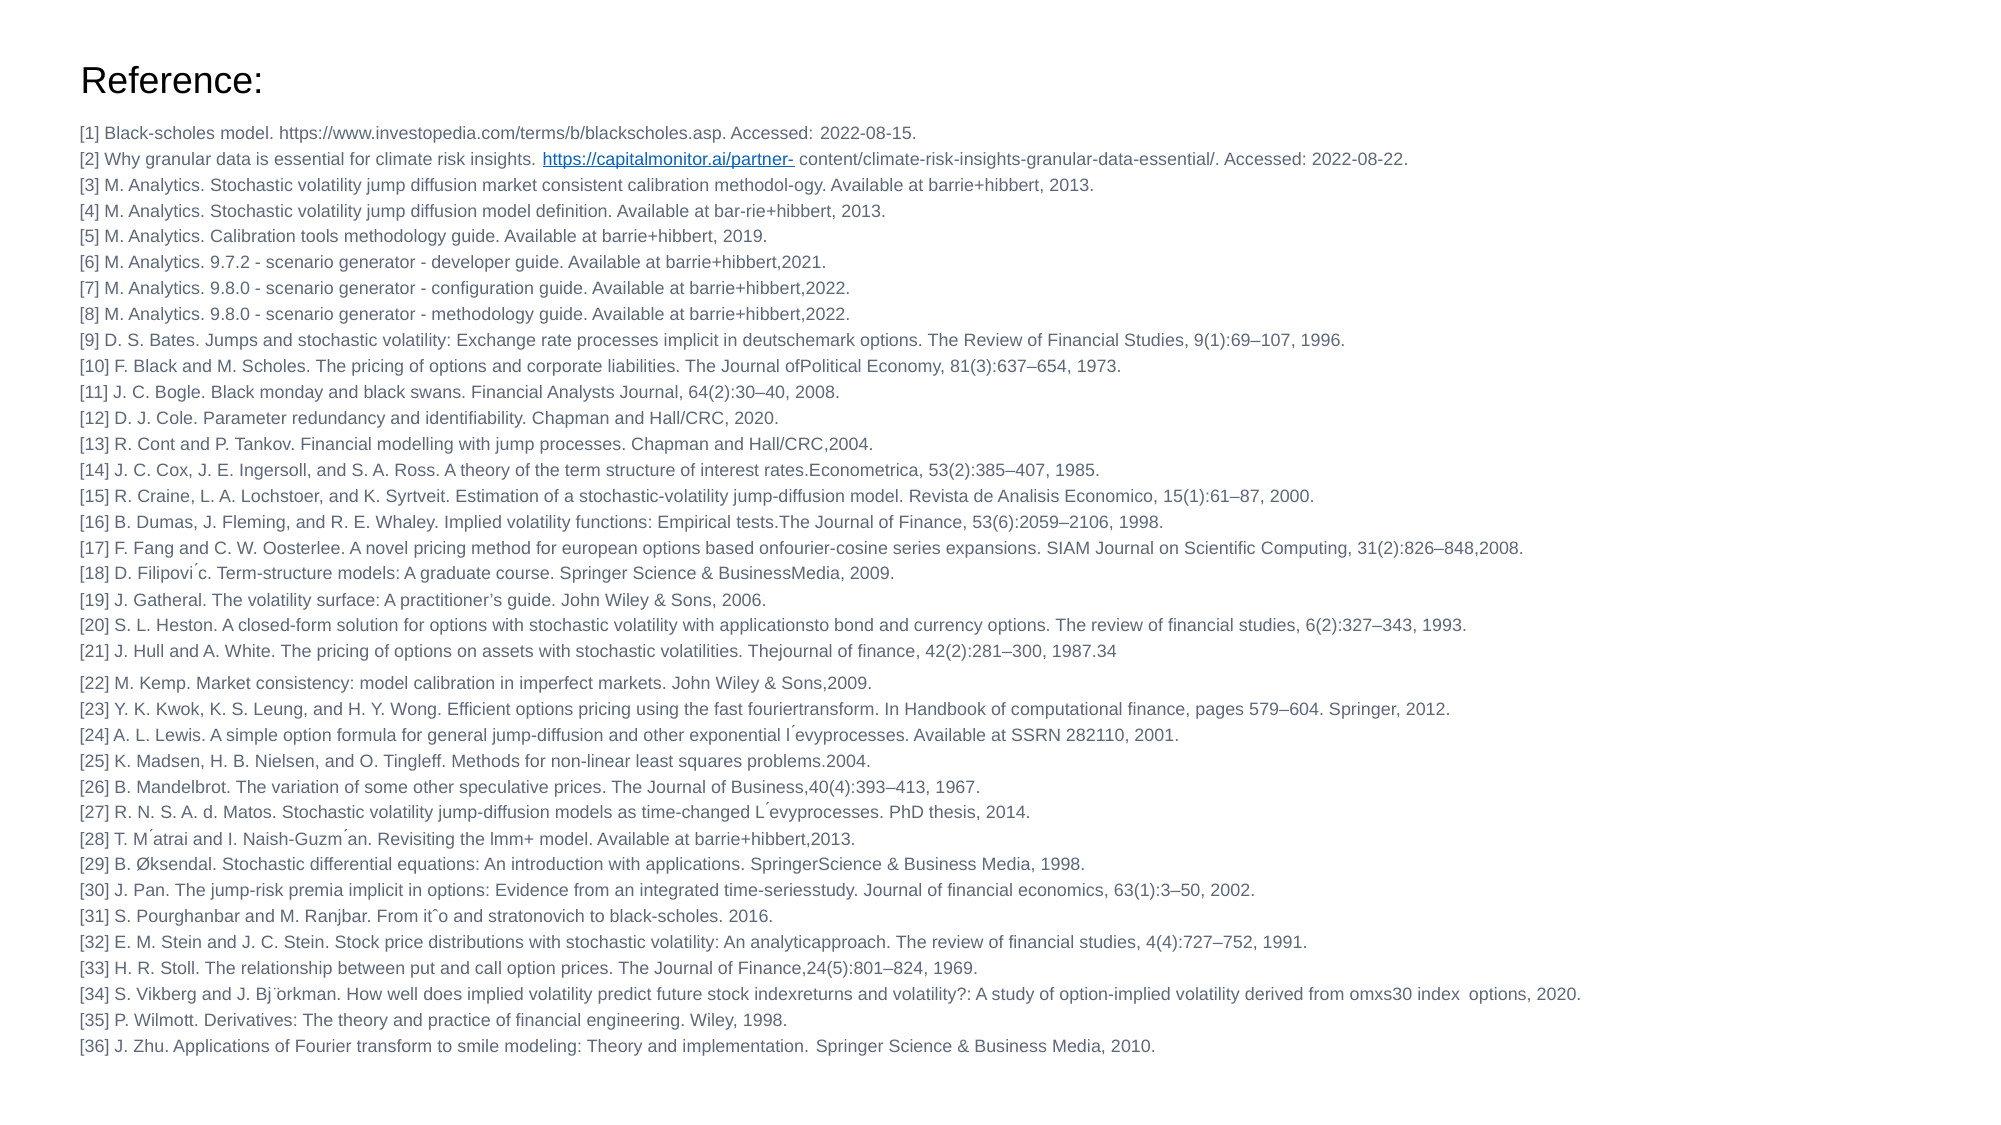

Reference:
[1] Black-scholes model. https://www.investopedia.com/terms/b/blackscholes.asp. Accessed: 2022-08-15.
[2] Why granular data is essential for climate risk insights. https://capitalmonitor.ai/partner- content/climate-risk-insights-granular-data-essential/. Accessed: 2022-08-22.
[3] M. Analytics. Stochastic volatility jump diffusion market consistent calibration methodol-ogy. Available at barrie+hibbert, 2013.
[4] M. Analytics. Stochastic volatility jump diffusion model definition. Available at bar-rie+hibbert, 2013.
[5] M. Analytics. Calibration tools methodology guide. Available at barrie+hibbert, 2019.
[6] M. Analytics. 9.7.2 - scenario generator - developer guide. Available at barrie+hibbert,2021.
[7] M. Analytics. 9.8.0 - scenario generator - configuration guide. Available at barrie+hibbert,2022.
[8] M. Analytics. 9.8.0 - scenario generator - methodology guide. Available at barrie+hibbert,2022.
[9] D. S. Bates. Jumps and stochastic volatility: Exchange rate processes implicit in deutschemark options. The Review of Financial Studies, 9(1):69–107, 1996.
[10] F. Black and M. Scholes. The pricing of options and corporate liabilities. The Journal ofPolitical Economy, 81(3):637–654, 1973.
[11] J. C. Bogle. Black monday and black swans. Financial Analysts Journal, 64(2):30–40, 2008.
[12] D. J. Cole. Parameter redundancy and identifiability. Chapman and Hall/CRC, 2020.
[13] R. Cont and P. Tankov. Financial modelling with jump processes. Chapman and Hall/CRC,2004.
[14] J. C. Cox, J. E. Ingersoll, and S. A. Ross. A theory of the term structure of interest rates.Econometrica, 53(2):385–407, 1985.
[15] R. Craine, L. A. Lochstoer, and K. Syrtveit. Estimation of a stochastic-volatility jump-diffusion model. Revista de Analisis Economico, 15(1):61–87, 2000.
[16] B. Dumas, J. Fleming, and R. E. Whaley. Implied volatility functions: Empirical tests.The Journal of Finance, 53(6):2059–2106, 1998.
[17] F. Fang and C. W. Oosterlee. A novel pricing method for european options based onfourier-cosine series expansions. SIAM Journal on Scientific Computing, 31(2):826–848,2008.
[18] D. Filipovi ́c. Term-structure models: A graduate course. Springer Science & BusinessMedia, 2009.
[19] J. Gatheral. The volatility surface: A practitioner’s guide. John Wiley & Sons, 2006.
[20] S. L. Heston. A closed-form solution for options with stochastic volatility with applicationsto bond and currency options. The review of financial studies, 6(2):327–343, 1993.
[21] J. Hull and A. White. The pricing of options on assets with stochastic volatilities. Thejournal of finance, 42(2):281–300, 1987.34
[22] M. Kemp. Market consistency: model calibration in imperfect markets. John Wiley & Sons,2009.
[23] Y. K. Kwok, K. S. Leung, and H. Y. Wong. Efficient options pricing using the fast fouriertransform. In Handbook of computational finance, pages 579–604. Springer, 2012.
[24] A. L. Lewis. A simple option formula for general jump-diffusion and other exponential l ́evyprocesses. Available at SSRN 282110, 2001.
[25] K. Madsen, H. B. Nielsen, and O. Tingleff. Methods for non-linear least squares problems.2004.
[26] B. Mandelbrot. The variation of some other speculative prices. The Journal of Business,40(4):393–413, 1967.
[27] R. N. S. A. d. Matos. Stochastic volatility jump-diffusion models as time-changed L ́evyprocesses. PhD thesis, 2014.
[28] T. M ́atrai and I. Naish-Guzm ́an. Revisiting the lmm+ model. Available at barrie+hibbert,2013.
[29] B. Øksendal. Stochastic differential equations: An introduction with applications. SpringerScience & Business Media, 1998.
[30] J. Pan. The jump-risk premia implicit in options: Evidence from an integrated time-seriesstudy. Journal of financial economics, 63(1):3–50, 2002.
[31] S. Pourghanbar and M. Ranjbar. From itˆo and stratonovich to black-scholes. 2016.
[32] E. M. Stein and J. C. Stein. Stock price distributions with stochastic volatility: An analyticapproach. The review of financial studies, 4(4):727–752, 1991.
[33] H. R. Stoll. The relationship between put and call option prices. The Journal of Finance,24(5):801–824, 1969.
[34] S. Vikberg and J. Bj ̈orkman. How well does implied volatility predict future stock indexreturns and volatility?: A study of option-implied volatility derived from omxs30 index options, 2020.
[35] P. Wilmott. Derivatives: The theory and practice of financial engineering. Wiley, 1998.
[36] J. Zhu. Applications of Fourier transform to smile modeling: Theory and implementation. Springer Science & Business Media, 2010.